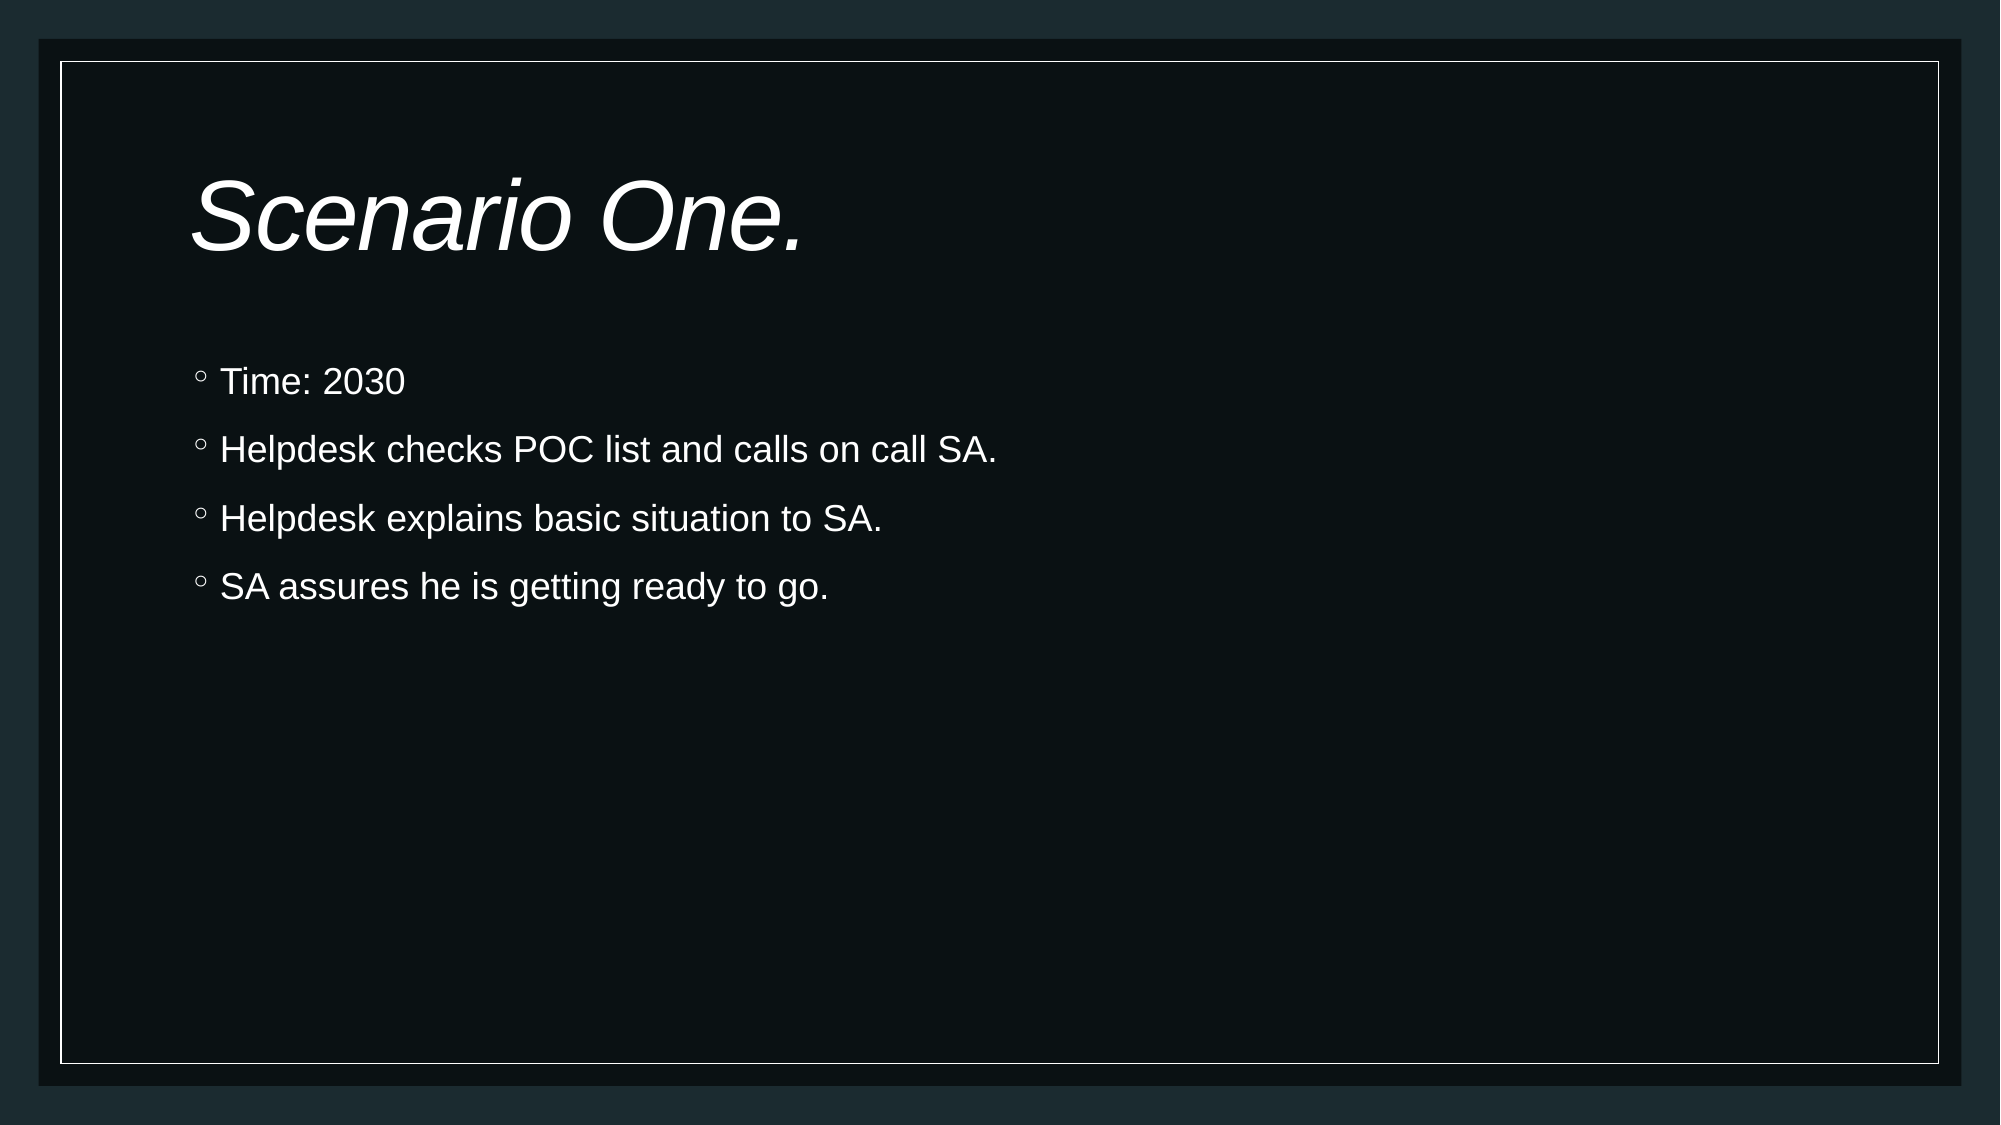

# Scenario One.
Time: 2030
Helpdesk checks POC list and calls on call SA.
Helpdesk explains basic situation to SA.
SA assures he is getting ready to go.